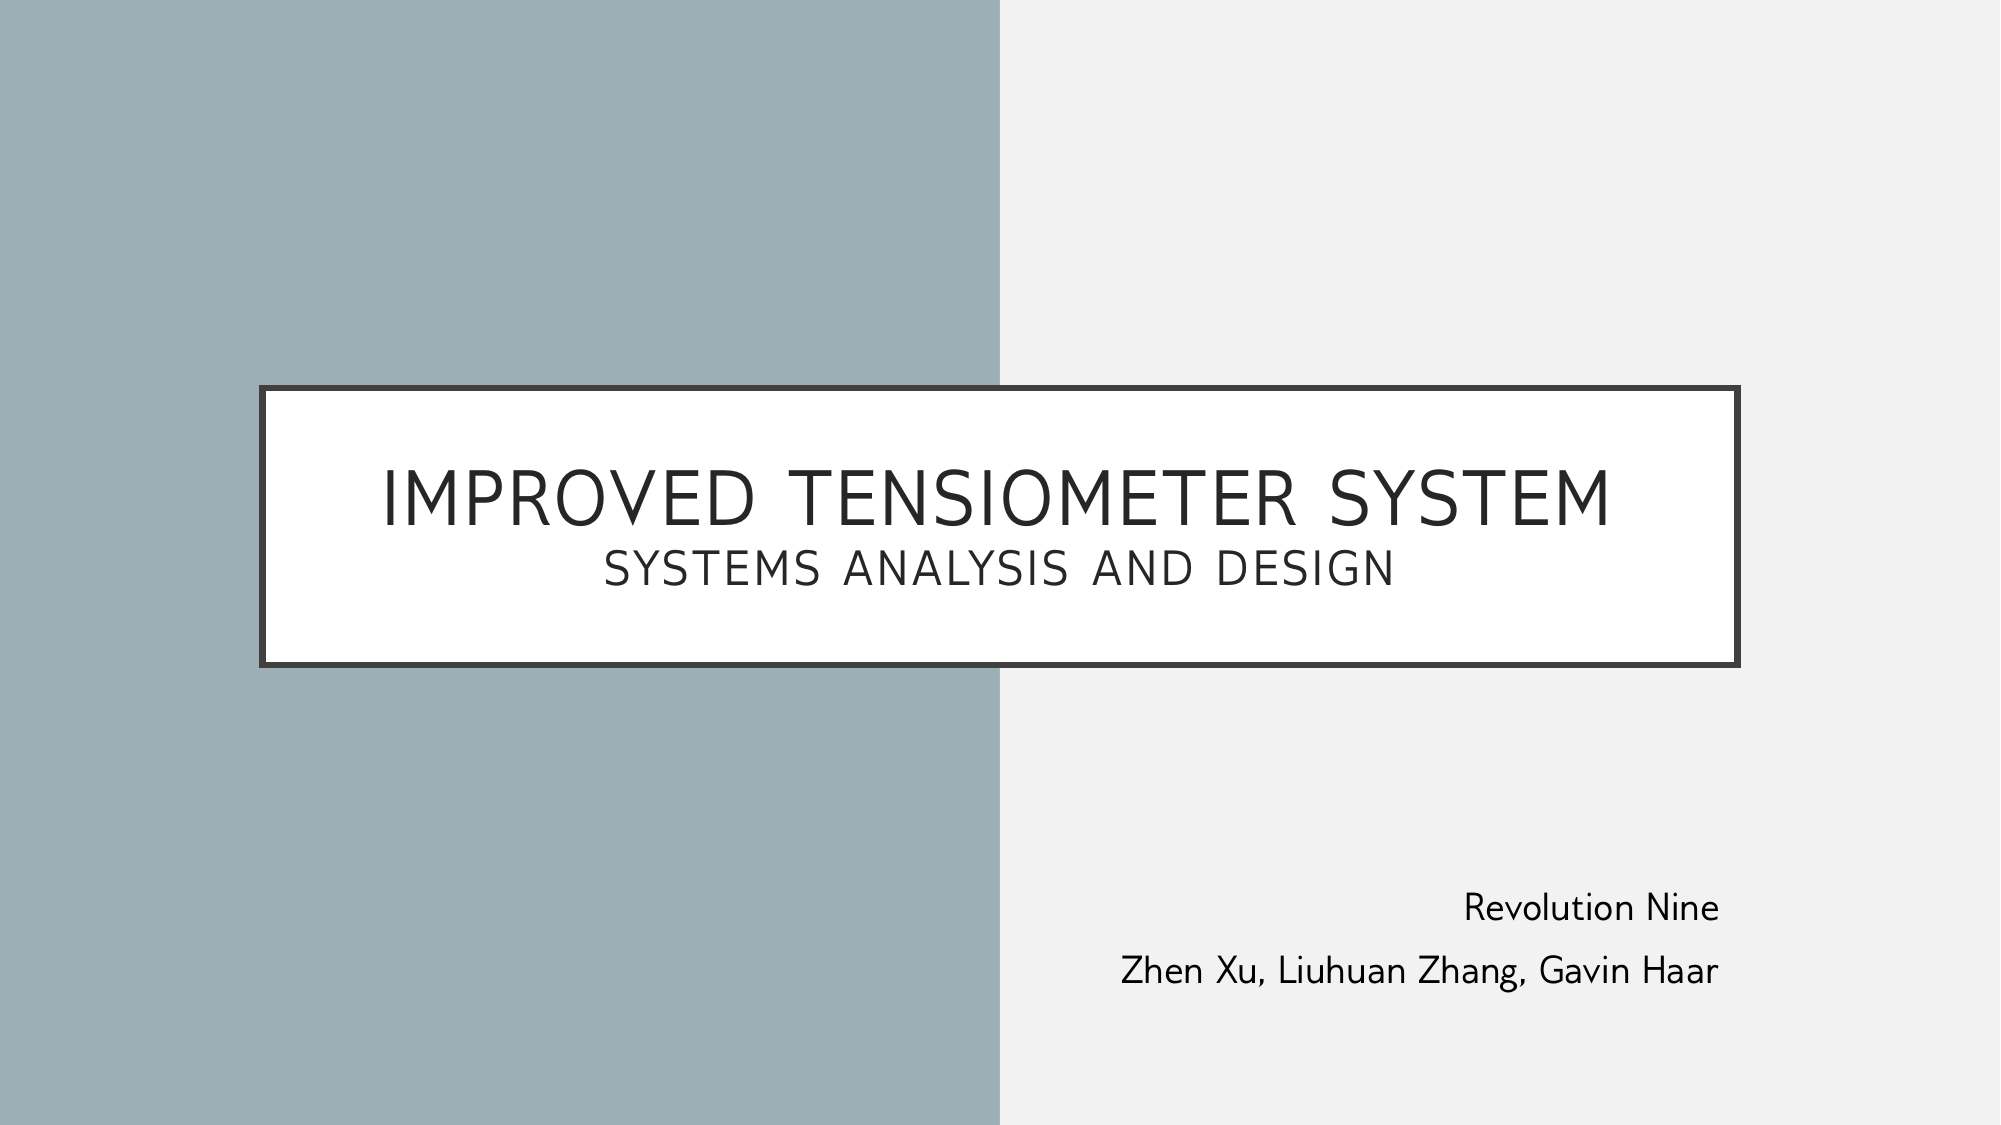

# Improved Tensiometer system Systems analysis and design
Revolution Nine
Zhen Xu, Liuhuan Zhang, Gavin Haar